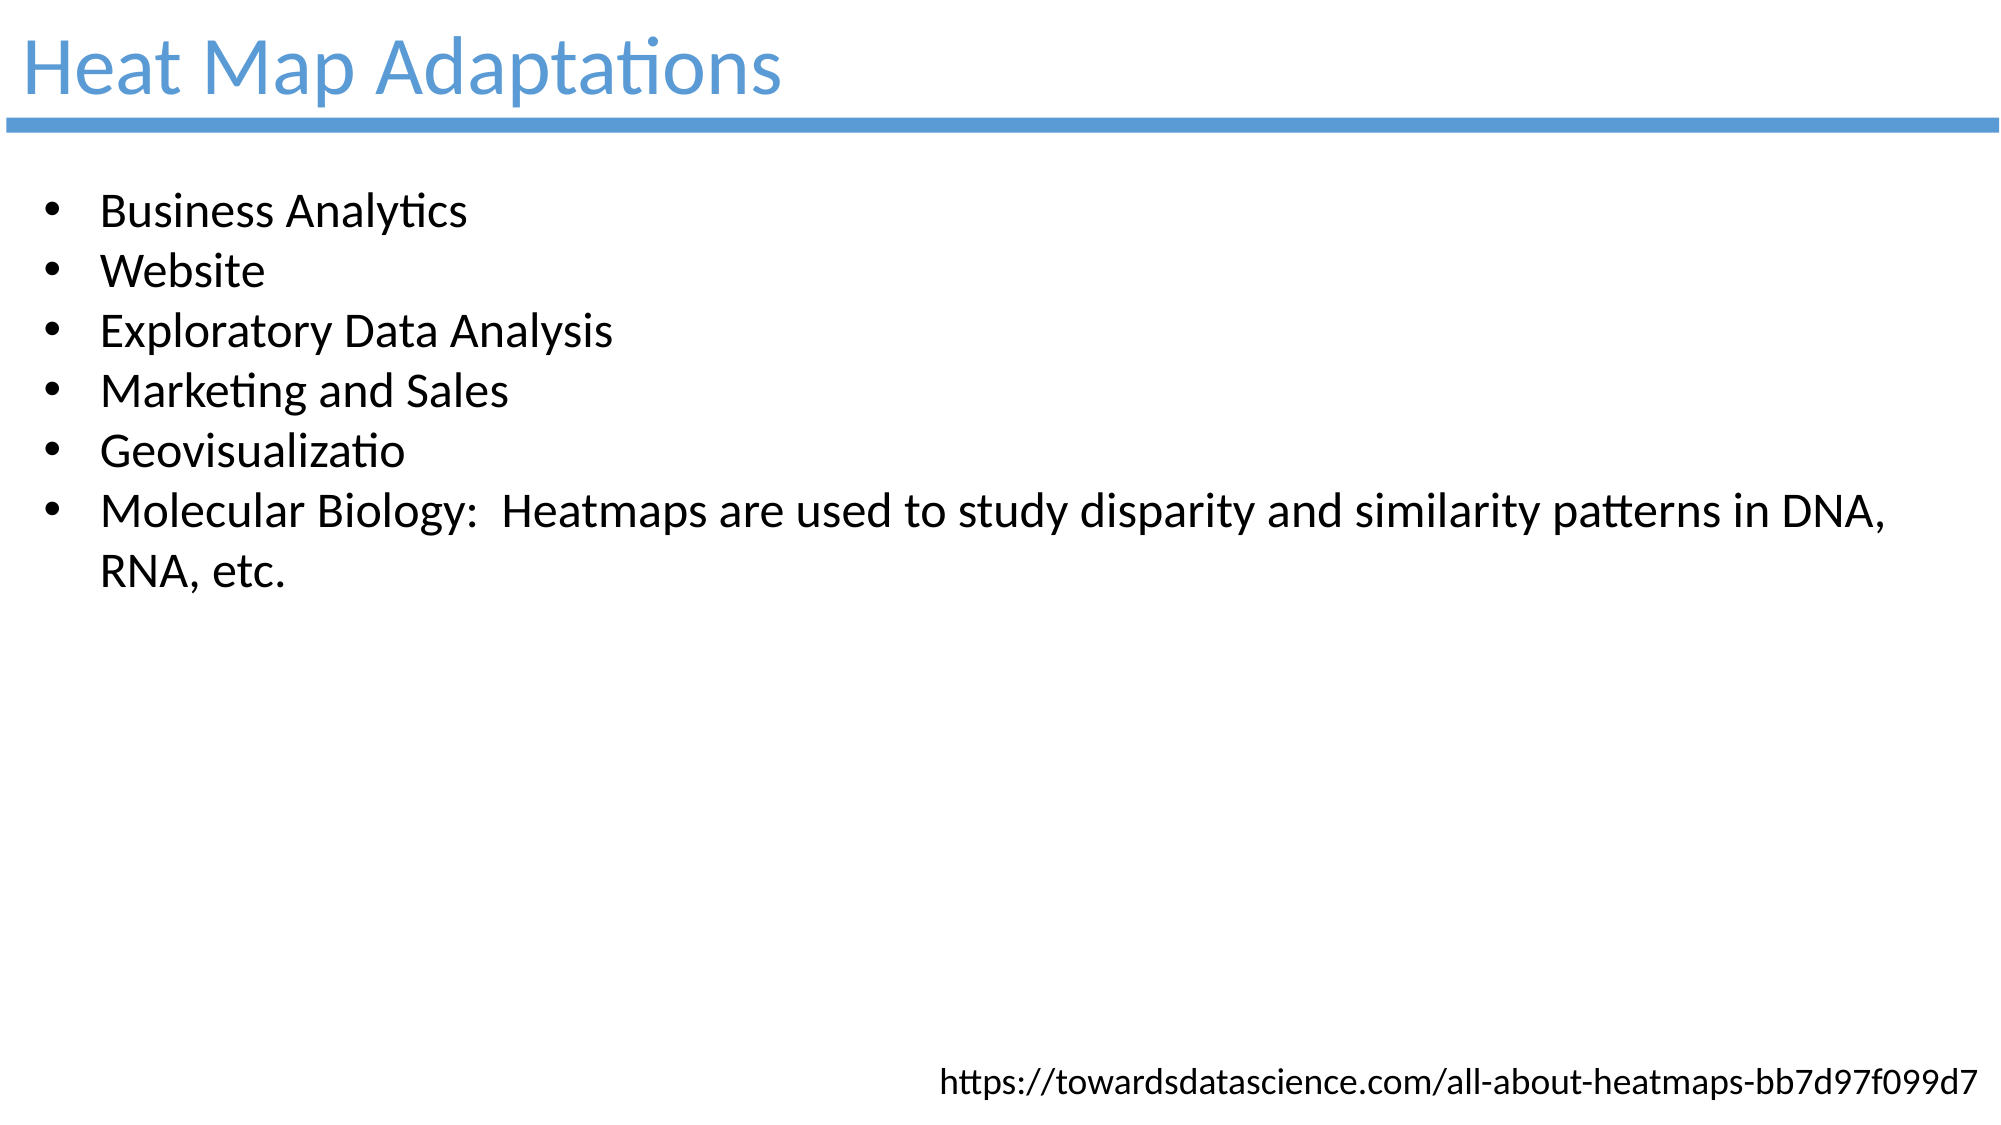

# Heat Map Adaptations

Business Analytics
Website
Exploratory Data Analysis
Marketing and Sales
Geovisualizatio
Molecular Biology:  Heatmaps are used to study disparity and similarity patterns in DNA, RNA, etc.
https://towardsdatascience.com/all-about-heatmaps-bb7d97f099d7